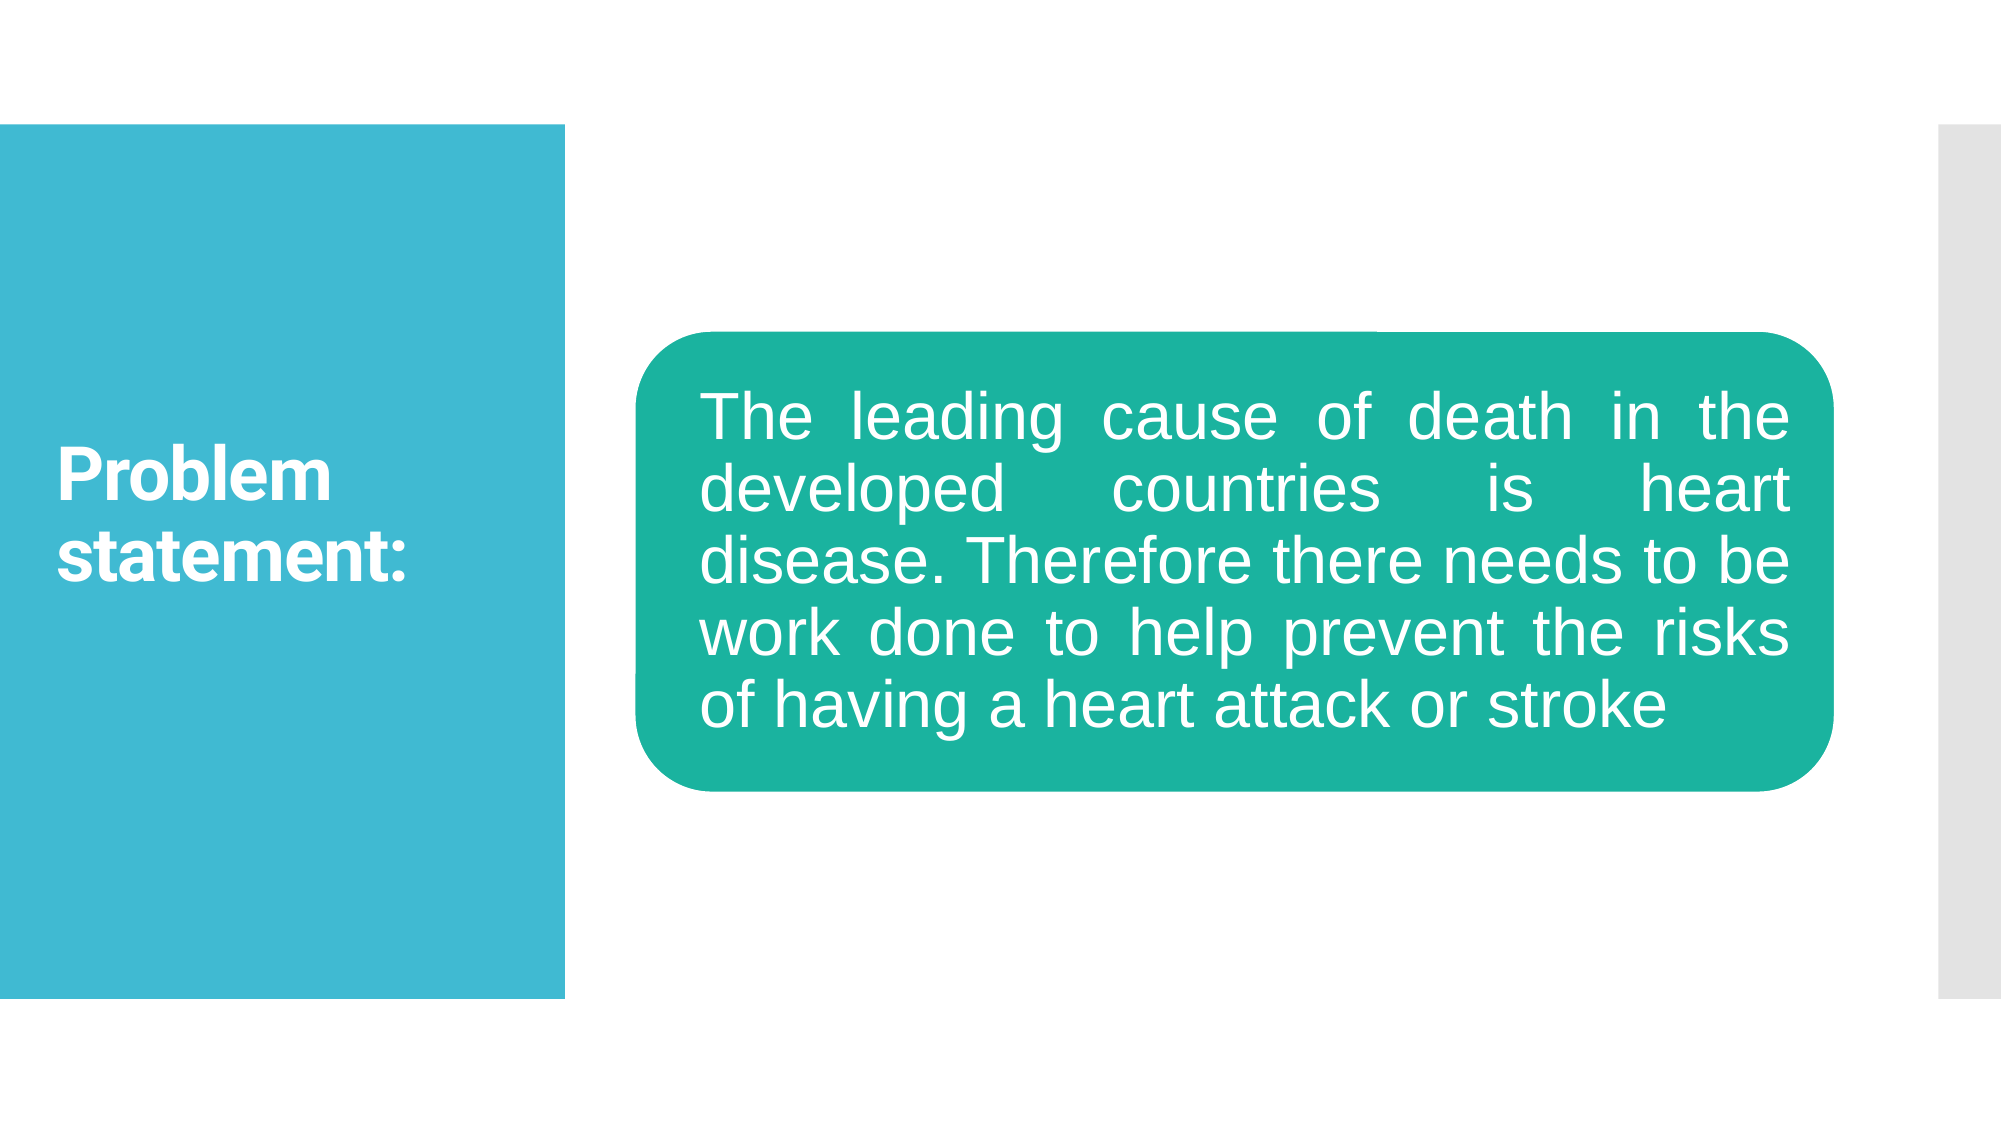

The leading cause of death in the developed countries is heart disease. Therefore there needs to be work done to help prevent the risks of having a heart attack or stroke
# Problem statement: